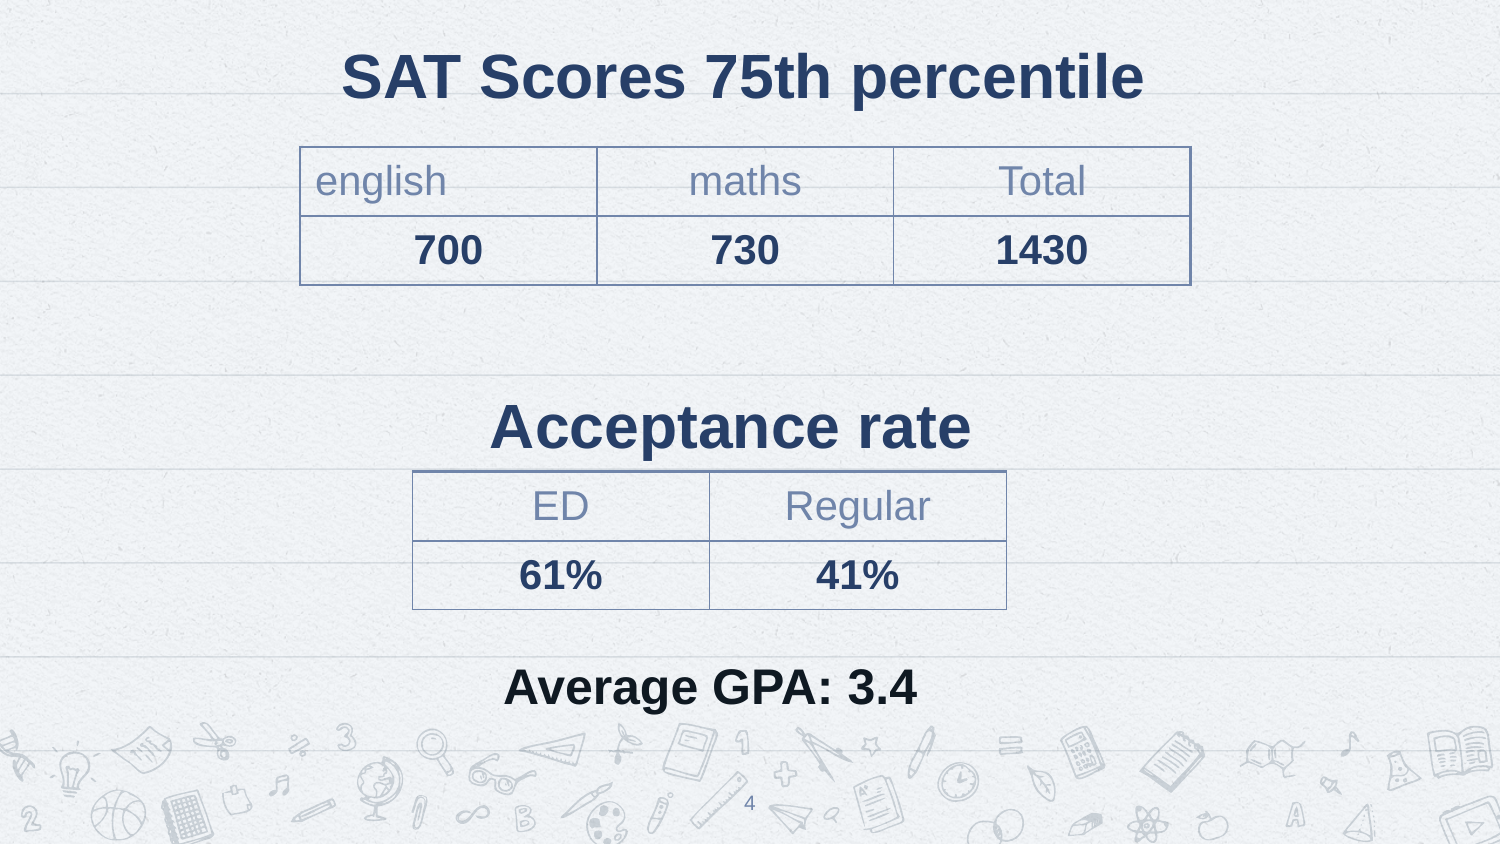

# SAT Scores 75th percentile
| english | maths | Total |
| --- | --- | --- |
| 700 | 730 | 1430 |
Acceptance rate
| ED | Regular |
| --- | --- |
| 61% | 41% |
Average GPA: 3.4
4